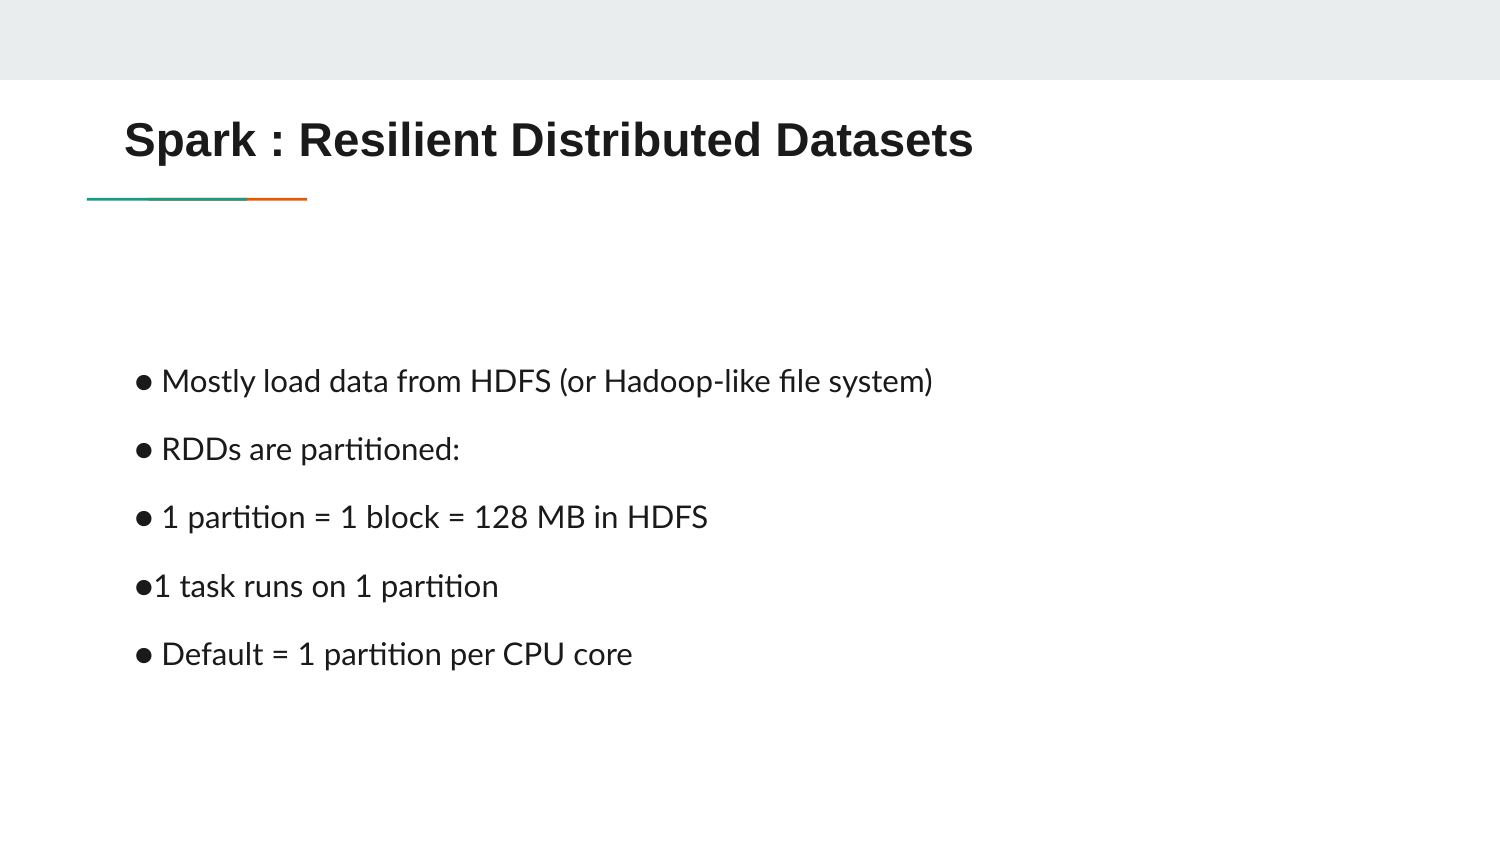

# Spark : Resilient Distributed Datasets
● Mostly load data from HDFS (or Hadoop-like file system)
● RDDs are partitioned:
● 1 partition = 1 block = 128 MB in HDFS
●1 task runs on 1 partition
● Default = 1 partition per CPU core